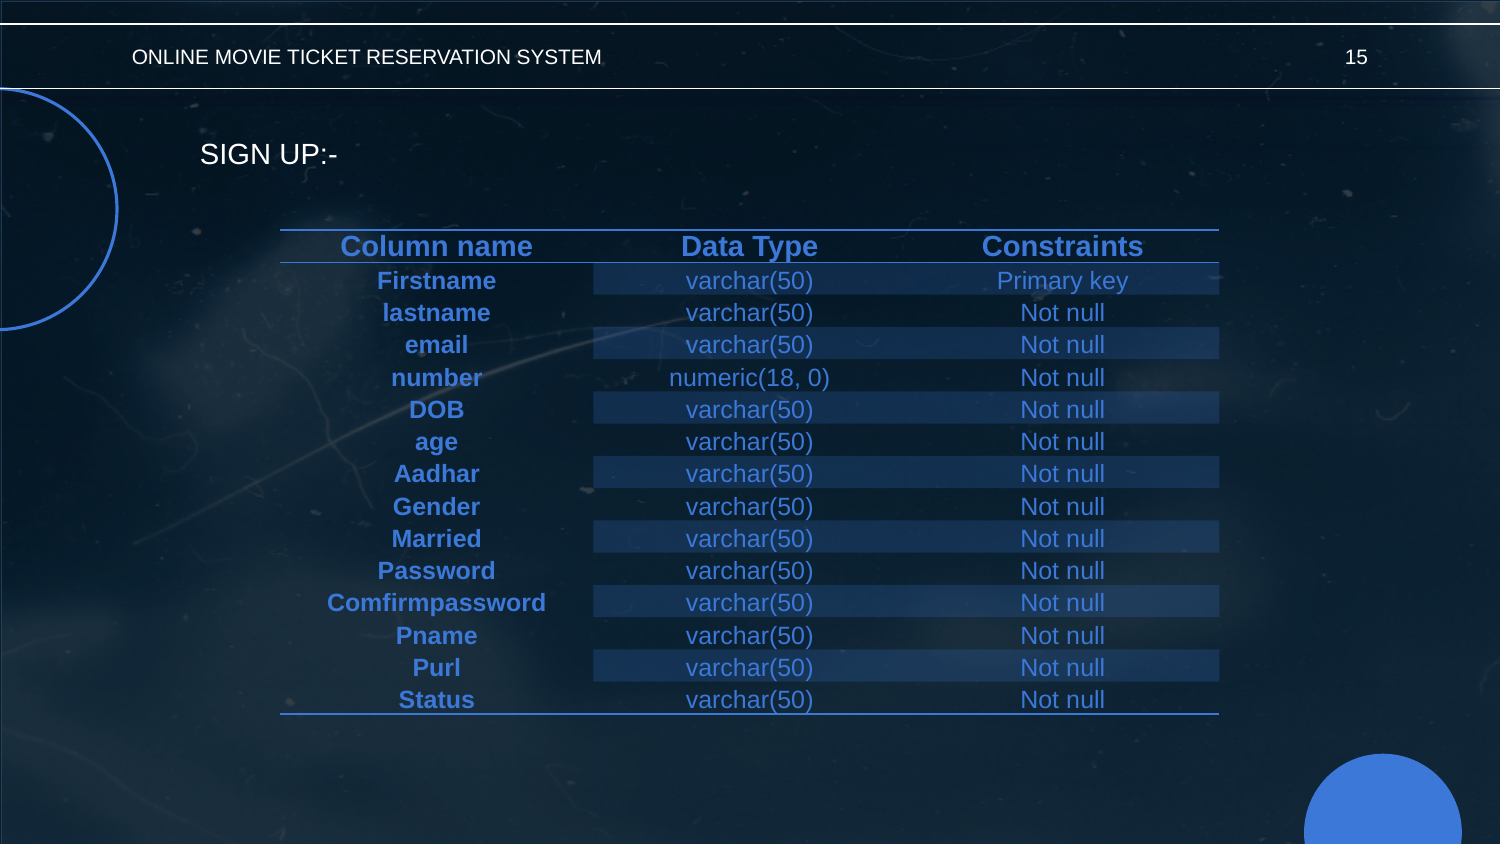

ONLINE MOVIE TICKET RESERVATION SYSTEM
15
SIGN UP:-
| Column name | Data Type | Constraints |
| --- | --- | --- |
| Firstname | varchar(50) | Primary key |
| lastname | varchar(50) | Not null |
| email | varchar(50) | Not null |
| number | numeric(18, 0) | Not null |
| DOB | varchar(50) | Not null |
| age | varchar(50) | Not null |
| Aadhar | varchar(50) | Not null |
| Gender | varchar(50) | Not null |
| Married | varchar(50) | Not null |
| Password | varchar(50) | Not null |
| Comfirmpassword | varchar(50) | Not null |
| Pname | varchar(50) | Not null |
| Purl | varchar(50) | Not null |
| Status | varchar(50) | Not null |